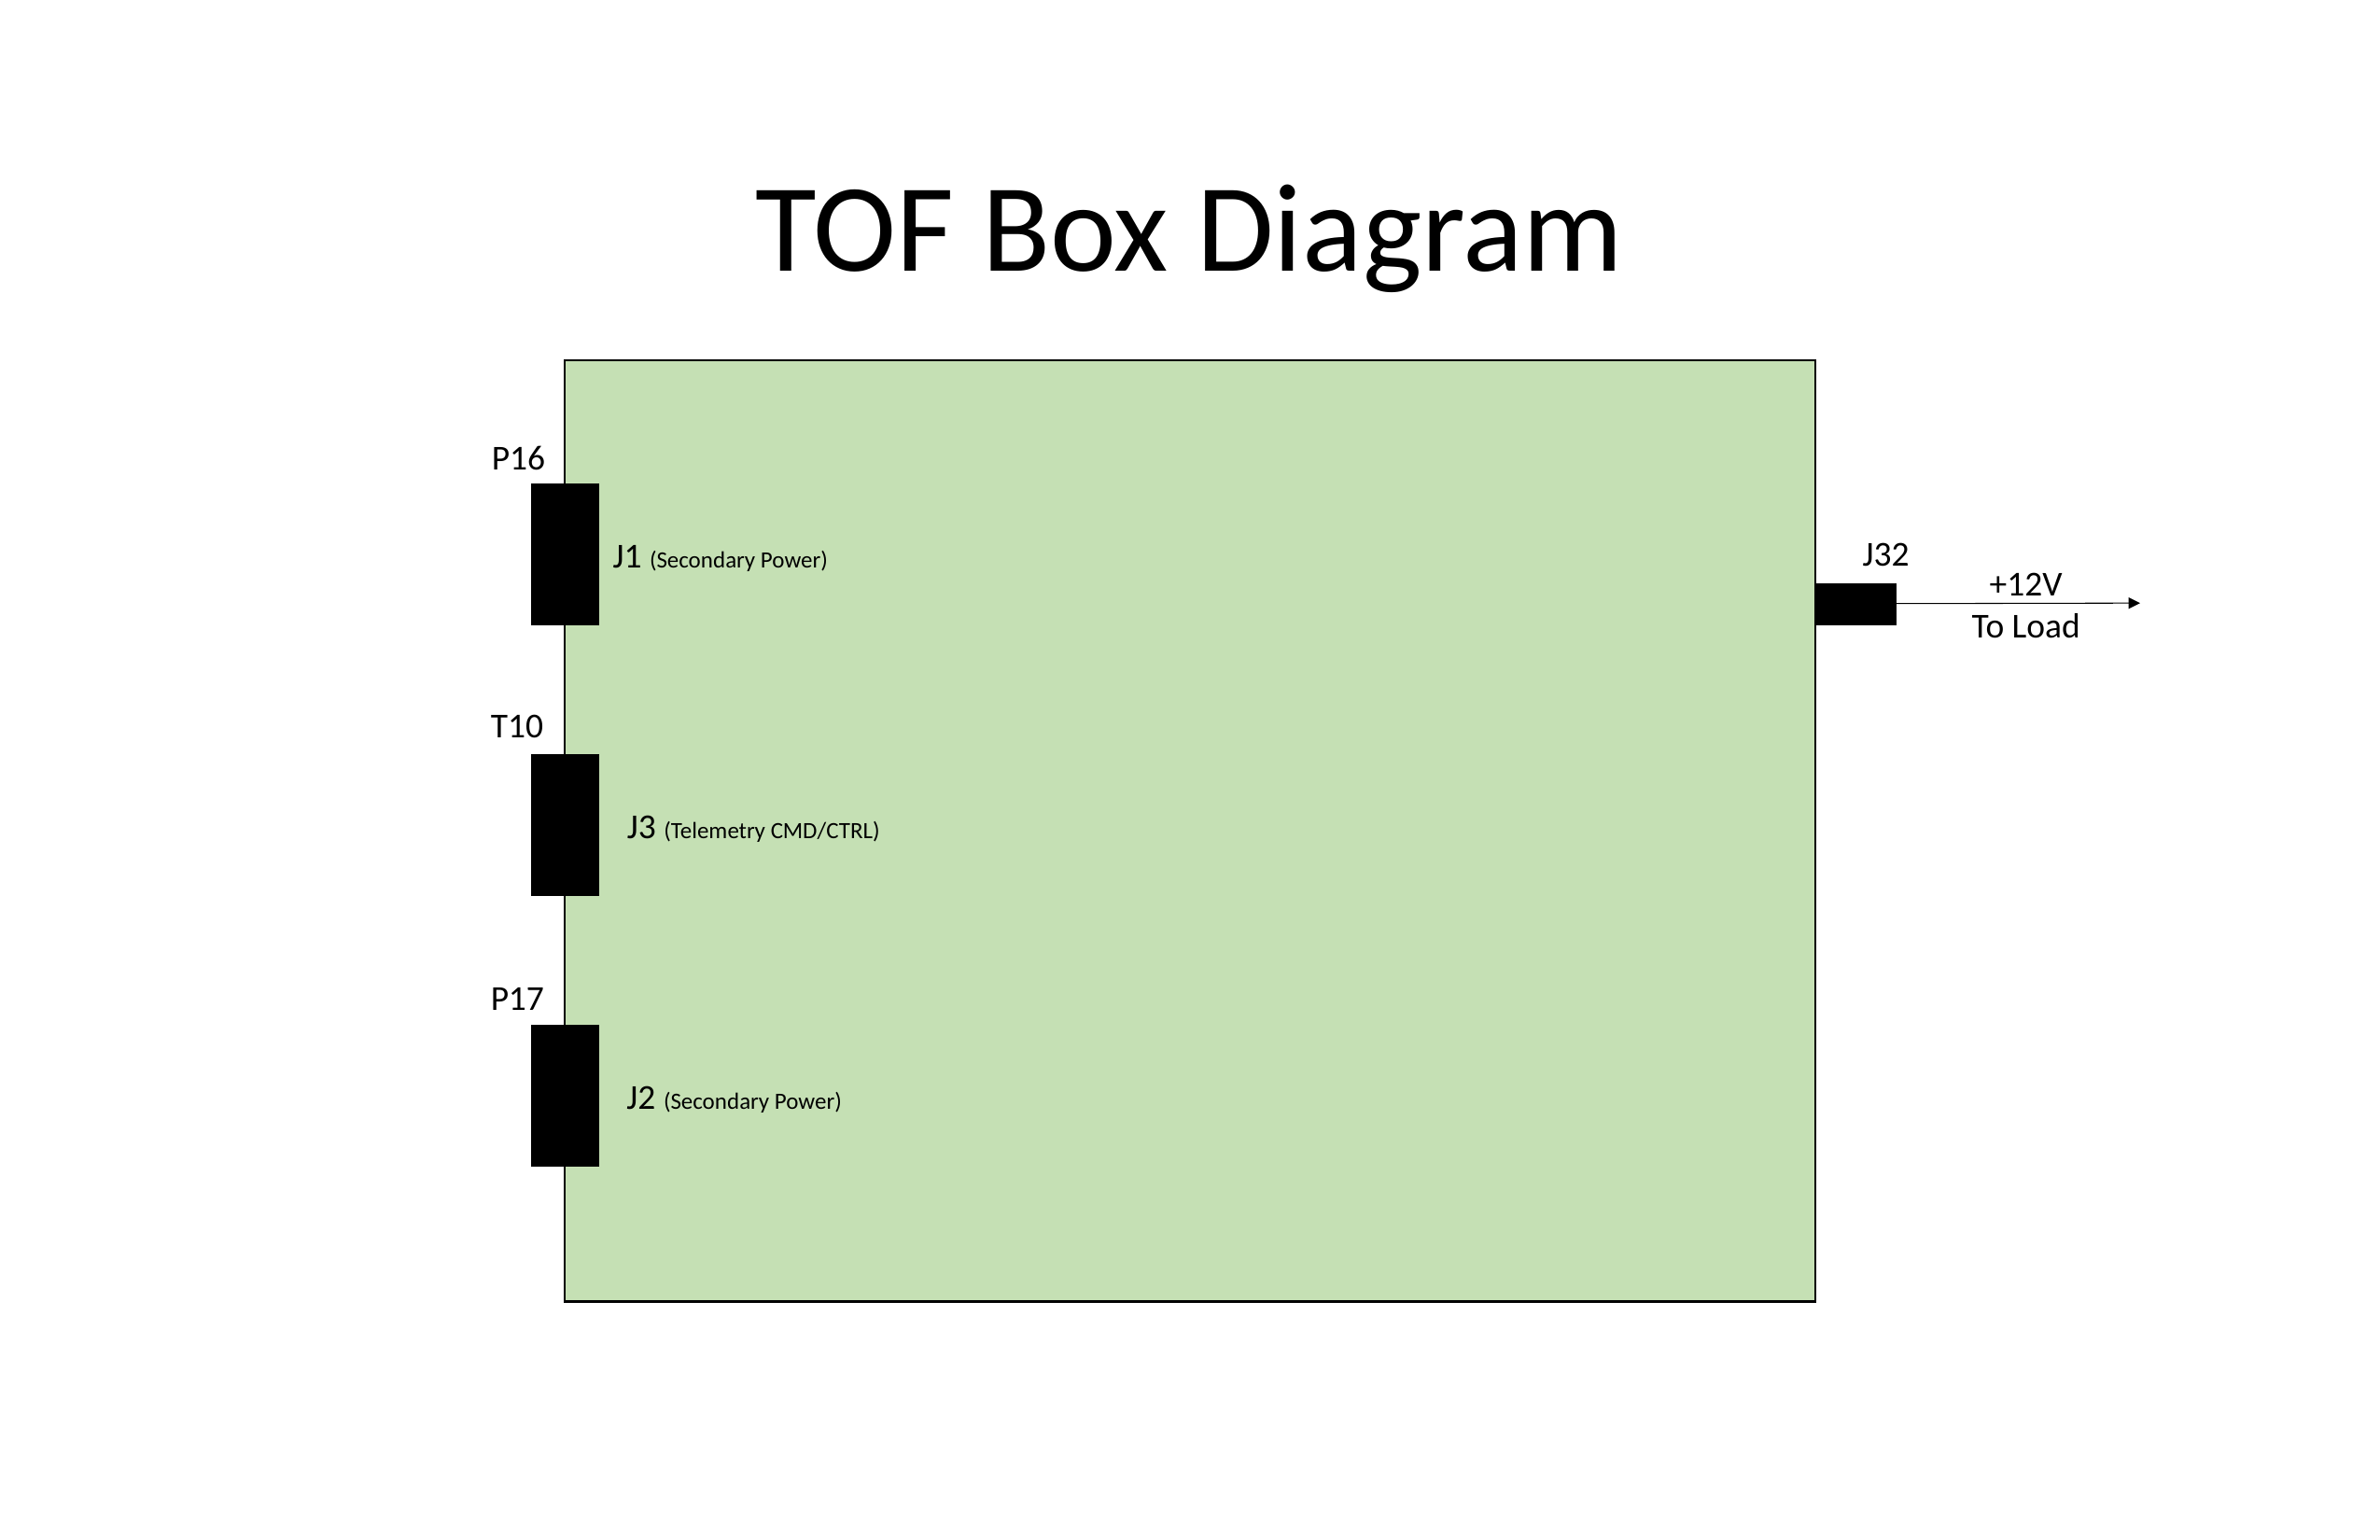

# TOF Box Diagram

P16

J32
J1 (Secondary Power)
+12V
To Load

T10

J3 (Telemetry CMD/CTRL)
P17

J2 (Secondary Power)